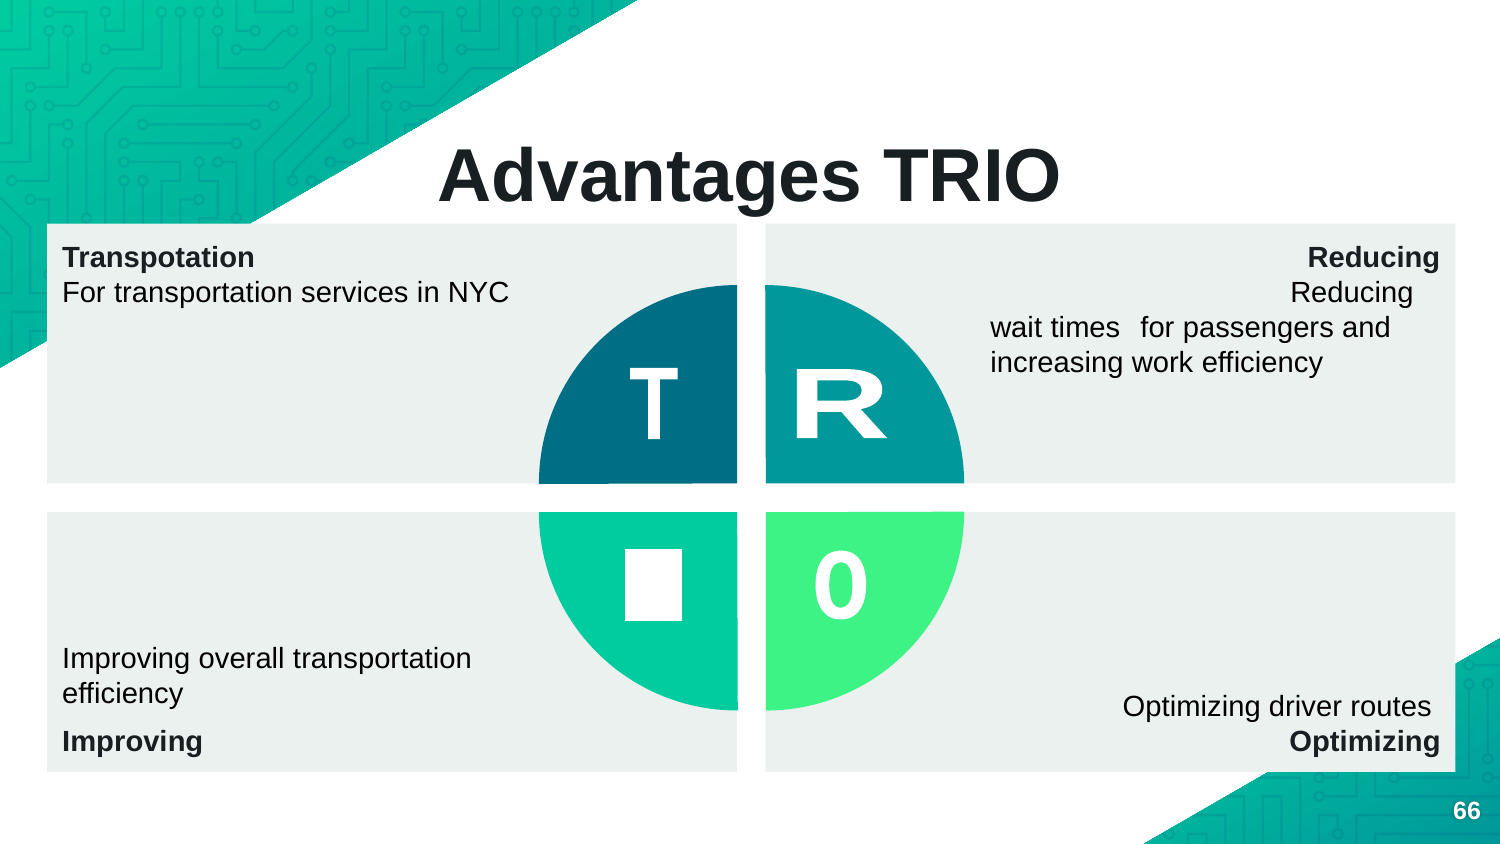

# Advantages TRIO
Transpotation
For transportation services in NYC
Reducing
 		Reducing wait times 	for passengers and increasing work efficiency

T
R
Improving overall transportation efficiency
Improving
Optimizing driver routes
Optimizing
I
o
66